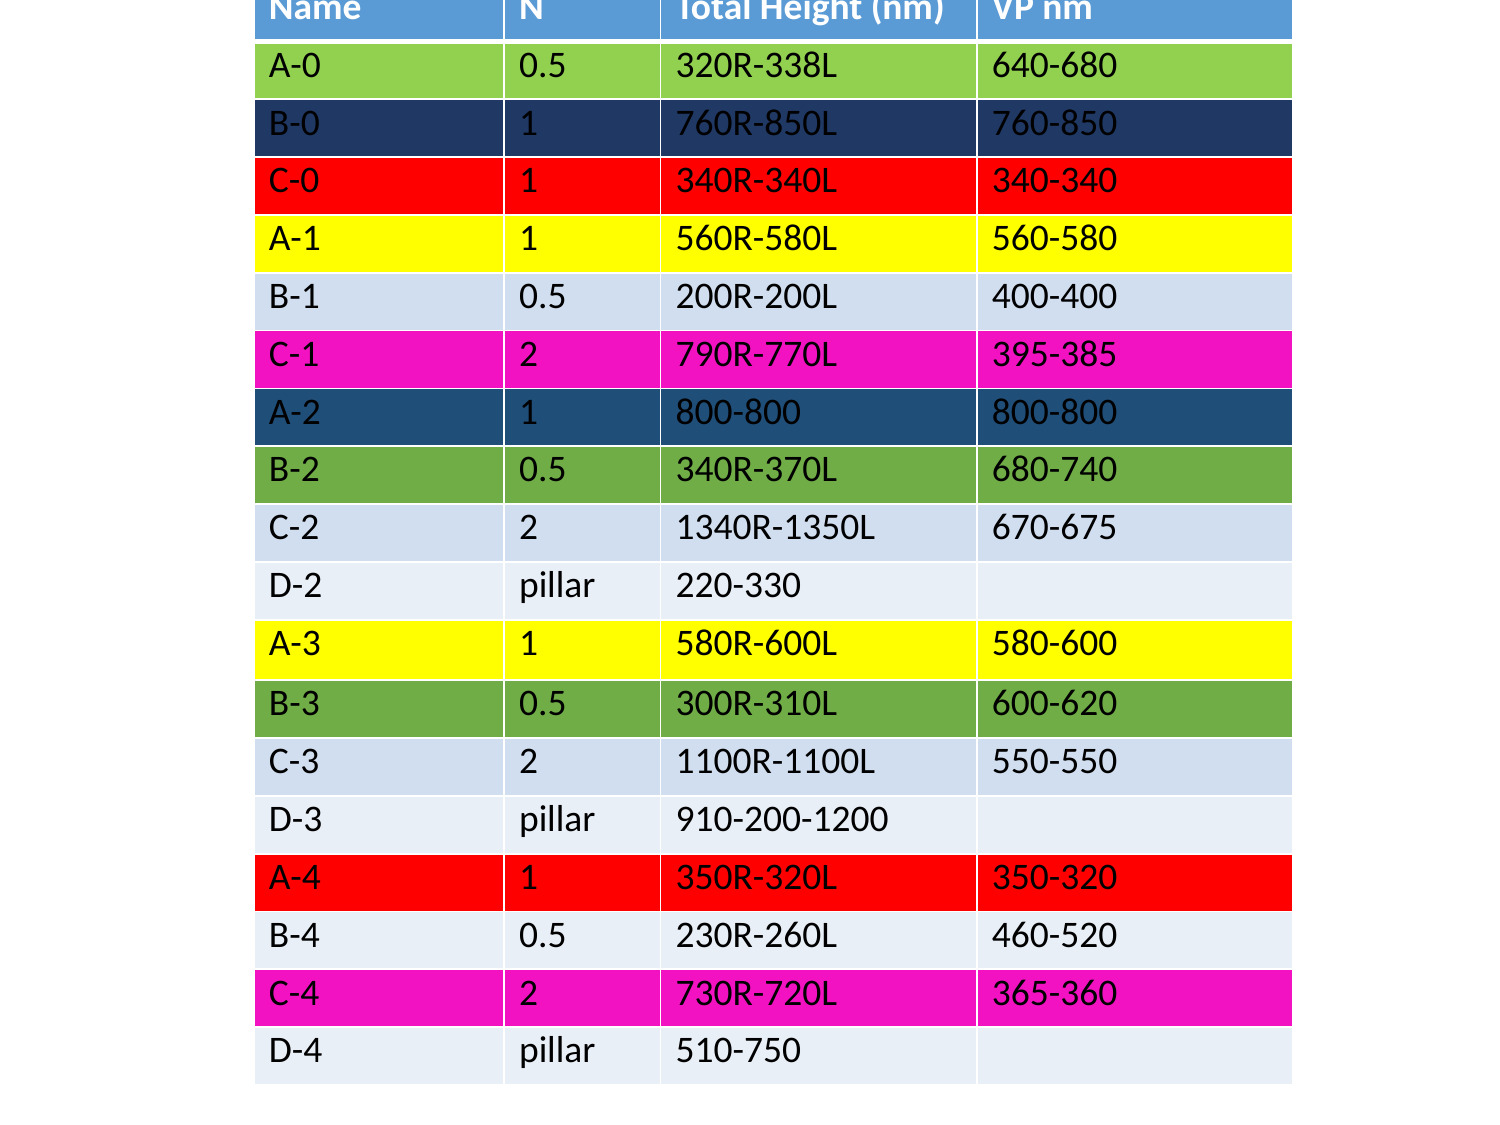

| Name | N | Total Height (nm) | VP nm |
| --- | --- | --- | --- |
| A-0 | 0.5 | 320R-338L | 640-680 |
| B-0 | 1 | 760R-850L | 760-850 |
| C-0 | 1 | 340R-340L | 340-340 |
| A-1 | 1 | 560R-580L | 560-580 |
| B-1 | 0.5 | 200R-200L | 400-400 |
| C-1 | 2 | 790R-770L | 395-385 |
| A-2 | 1 | 800-800 | 800-800 |
| B-2 | 0.5 | 340R-370L | 680-740 |
| C-2 | 2 | 1340R-1350L | 670-675 |
| D-2 | pillar | 220-330 |  |
| A-3 | 1 | 580R-600L | 580-600 |
| B-3 | 0.5 | 300R-310L | 600-620 |
| C-3 | 2 | 1100R-1100L | 550-550 |
| D-3 | pillar | 910-200-1200 |  |
| A-4 | 1 | 350R-320L | 350-320 |
| B-4 | 0.5 | 230R-260L | 460-520 |
| C-4 | 2 | 730R-720L | 365-360 |
| D-4 | pillar | 510-750 |  |